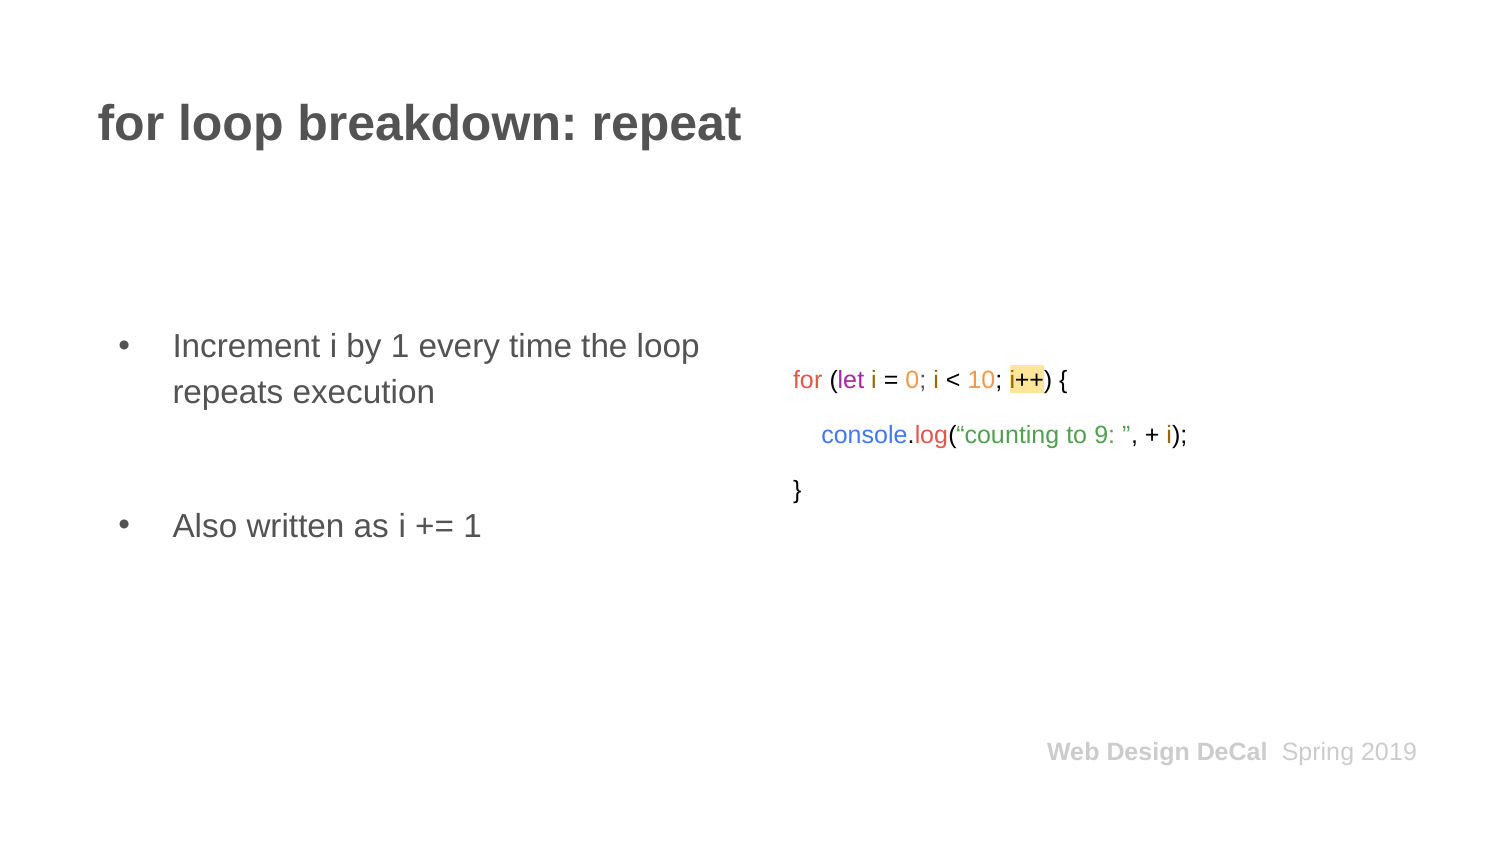

# for loop breakdown: repeat
Increment i by 1 every time the loop repeats execution

Also written as i += 1
for (let i = 0; i < 10; i++) {
    console.log(“counting to 9: ”, + i);
}